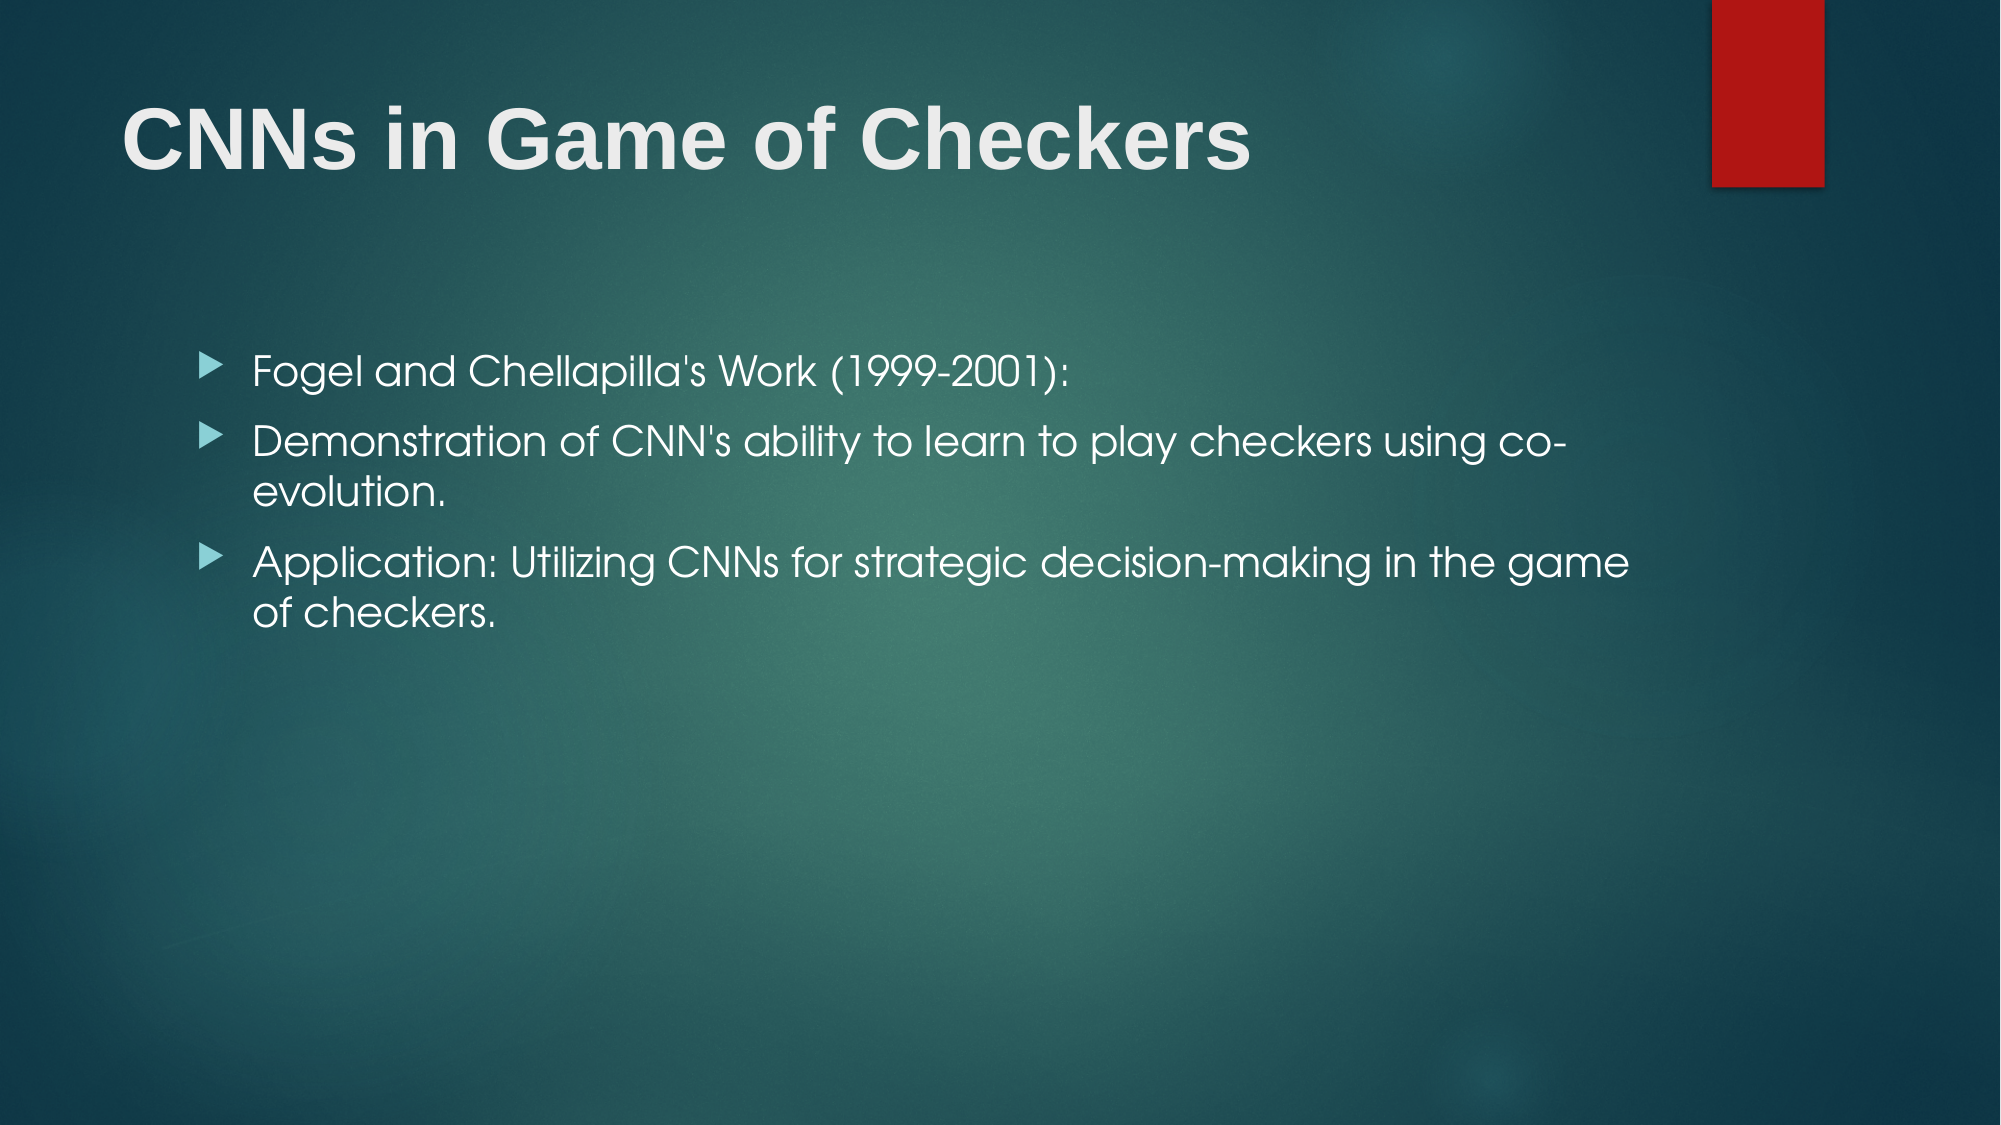

# CNNs in Game of Checkers
Fogel and Chellapilla's Work (1999-2001):
Demonstration of CNN's ability to learn to play checkers using co-evolution.
Application: Utilizing CNNs for strategic decision-making in the game of checkers.